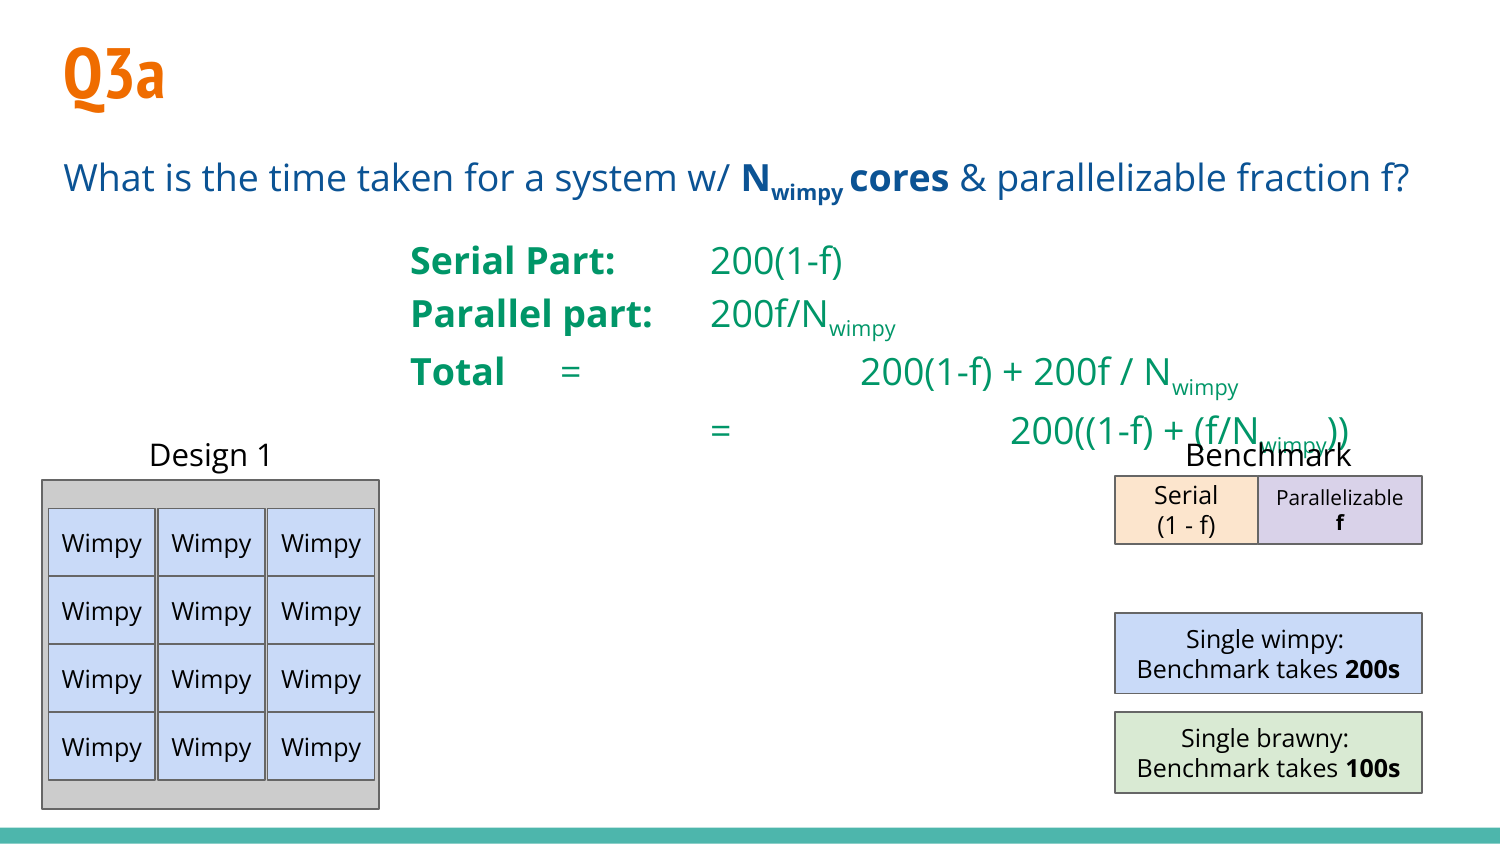

# Q3a
What is the time taken for a system w/ Nwimpy cores & parallelizable fraction f?
Serial Part: 	200(1-f)
Parallel part: 	200f/Nwimpy
Total	=		200(1-f) + 200f / Nwimpy
	  	=		200((1-f) + (f/Nwimpy))
Design 1
Benchmark
Serial
(1 - f)
Parallelizable
f

Wimpy
Wimpy
Wimpy
Wimpy
Wimpy
Wimpy
Wimpy
Wimpy
Wimpy
Wimpy
Wimpy
Wimpy
Single wimpy:
Benchmark takes 200s
Single brawny:
Benchmark takes 100s